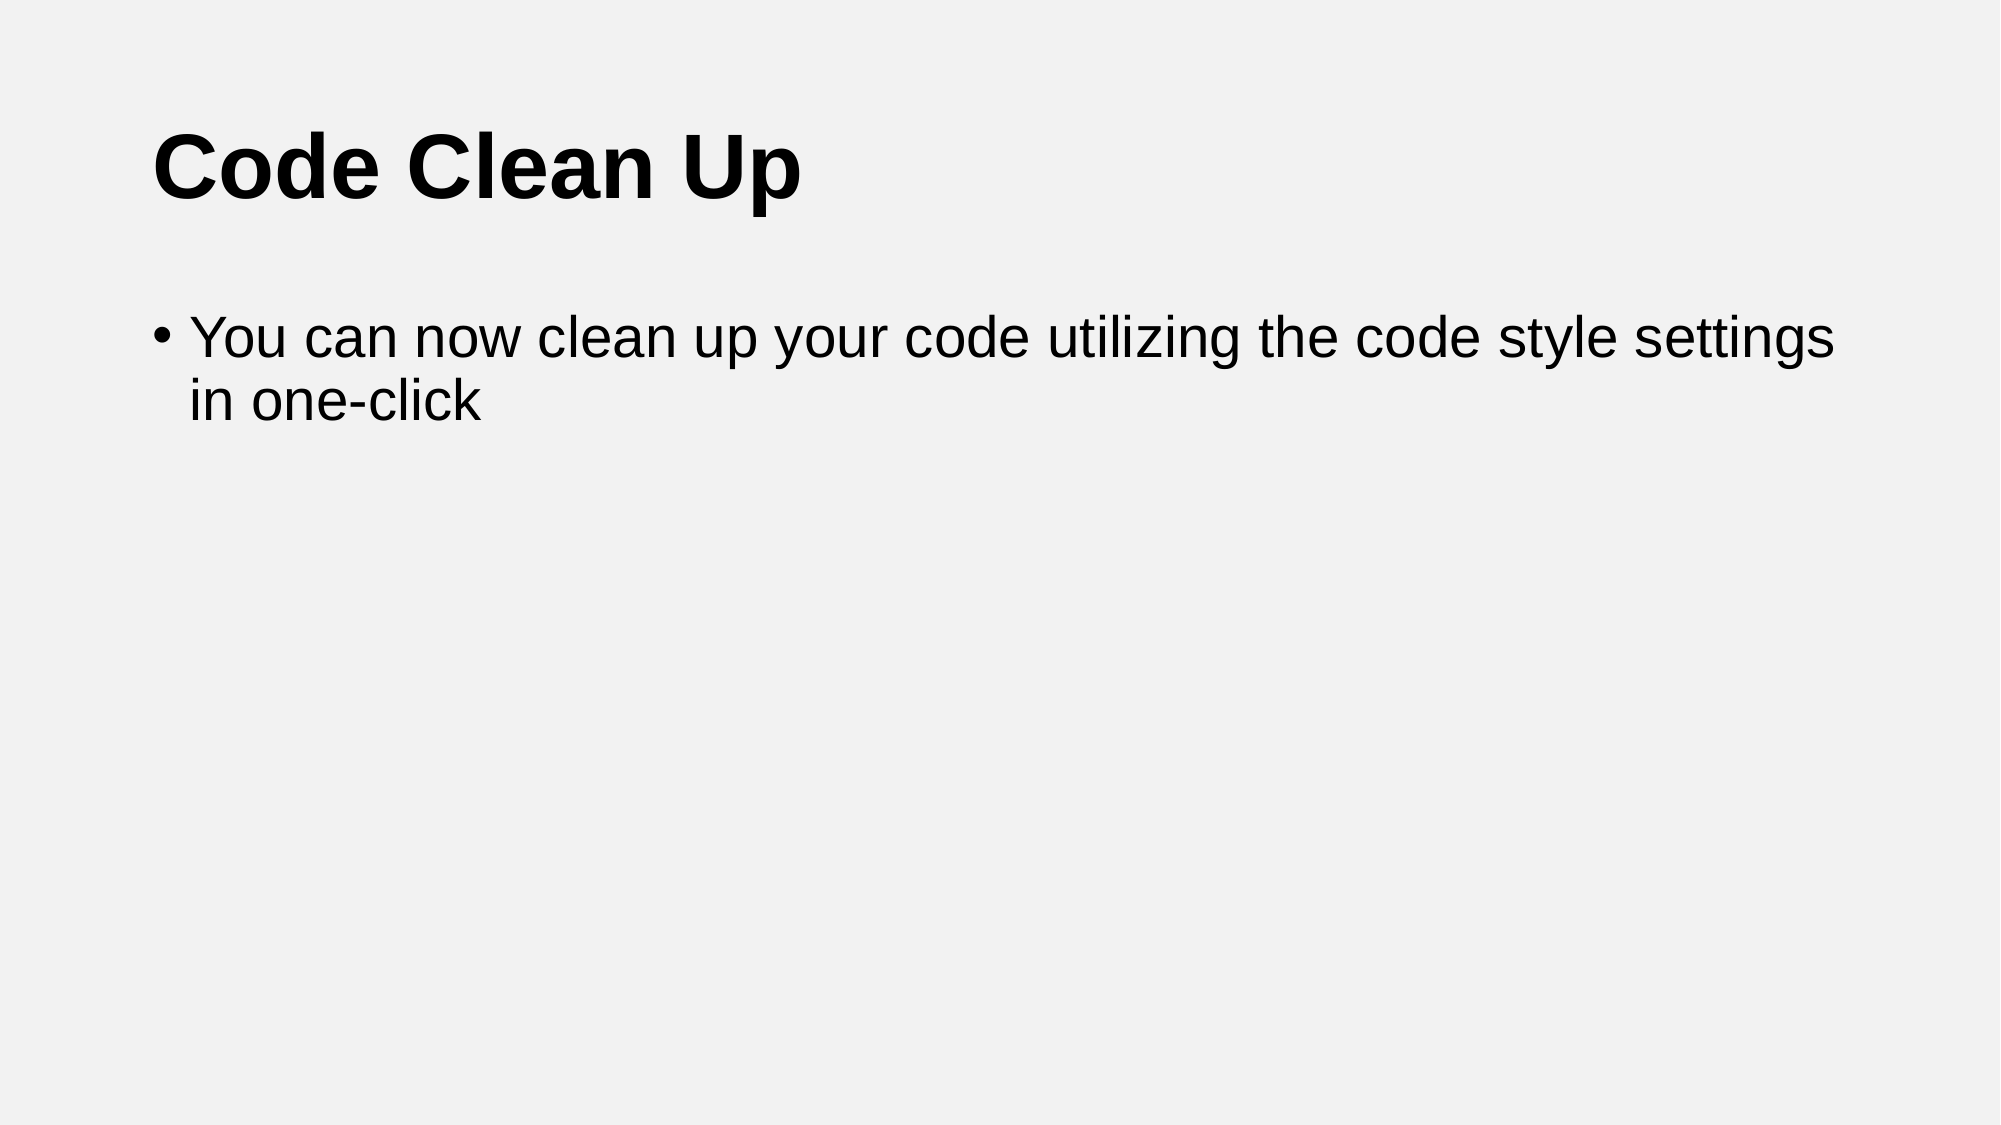

# Code Clean Up
You can now clean up your code utilizing the code style settings in one-click